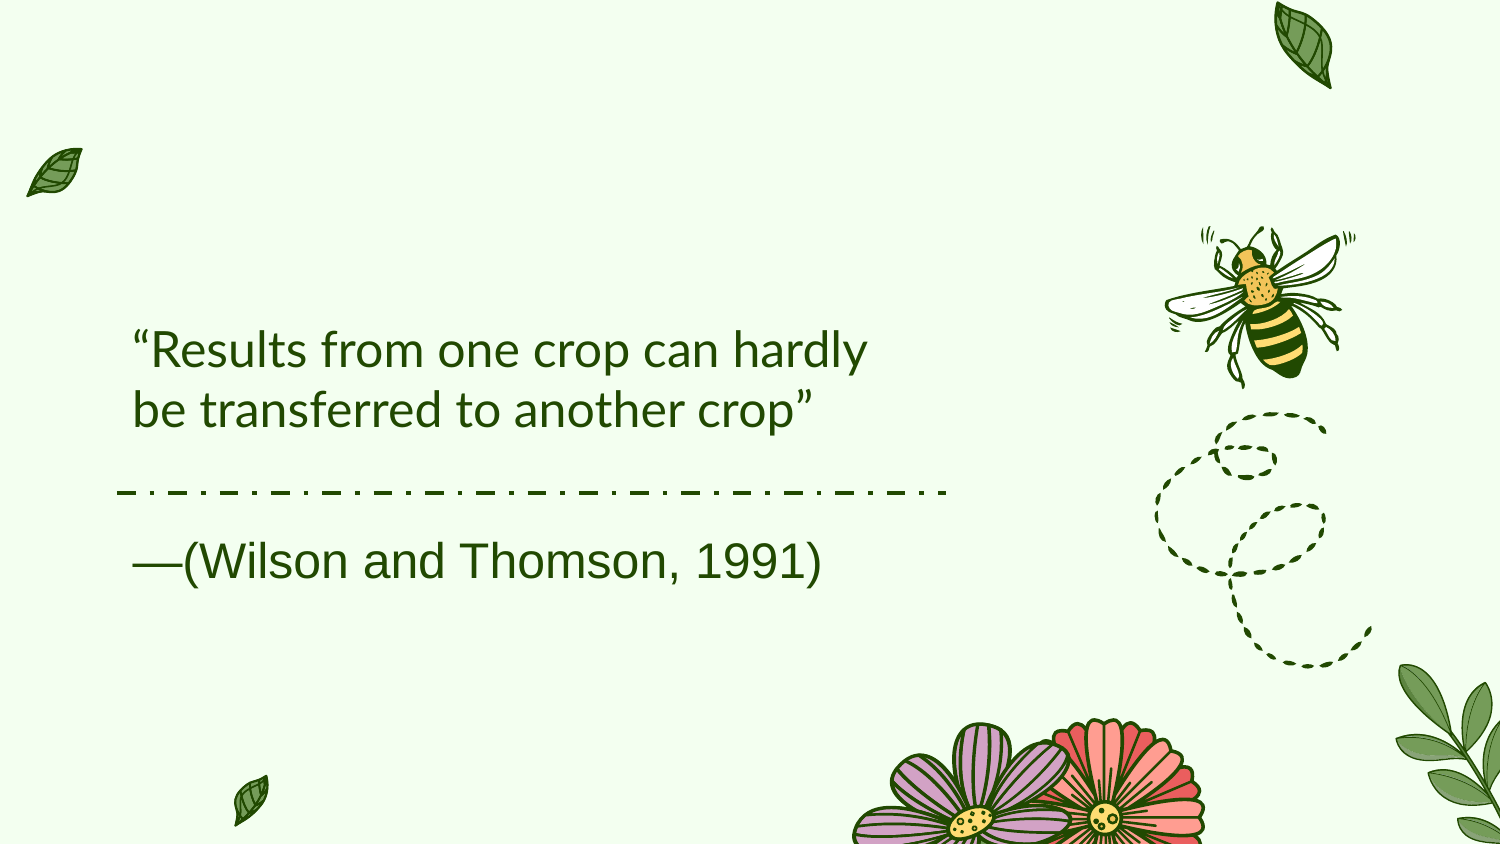

“Results from one crop can hardly be transferred to another crop”
# —(Wilson and Thomson, 1991)